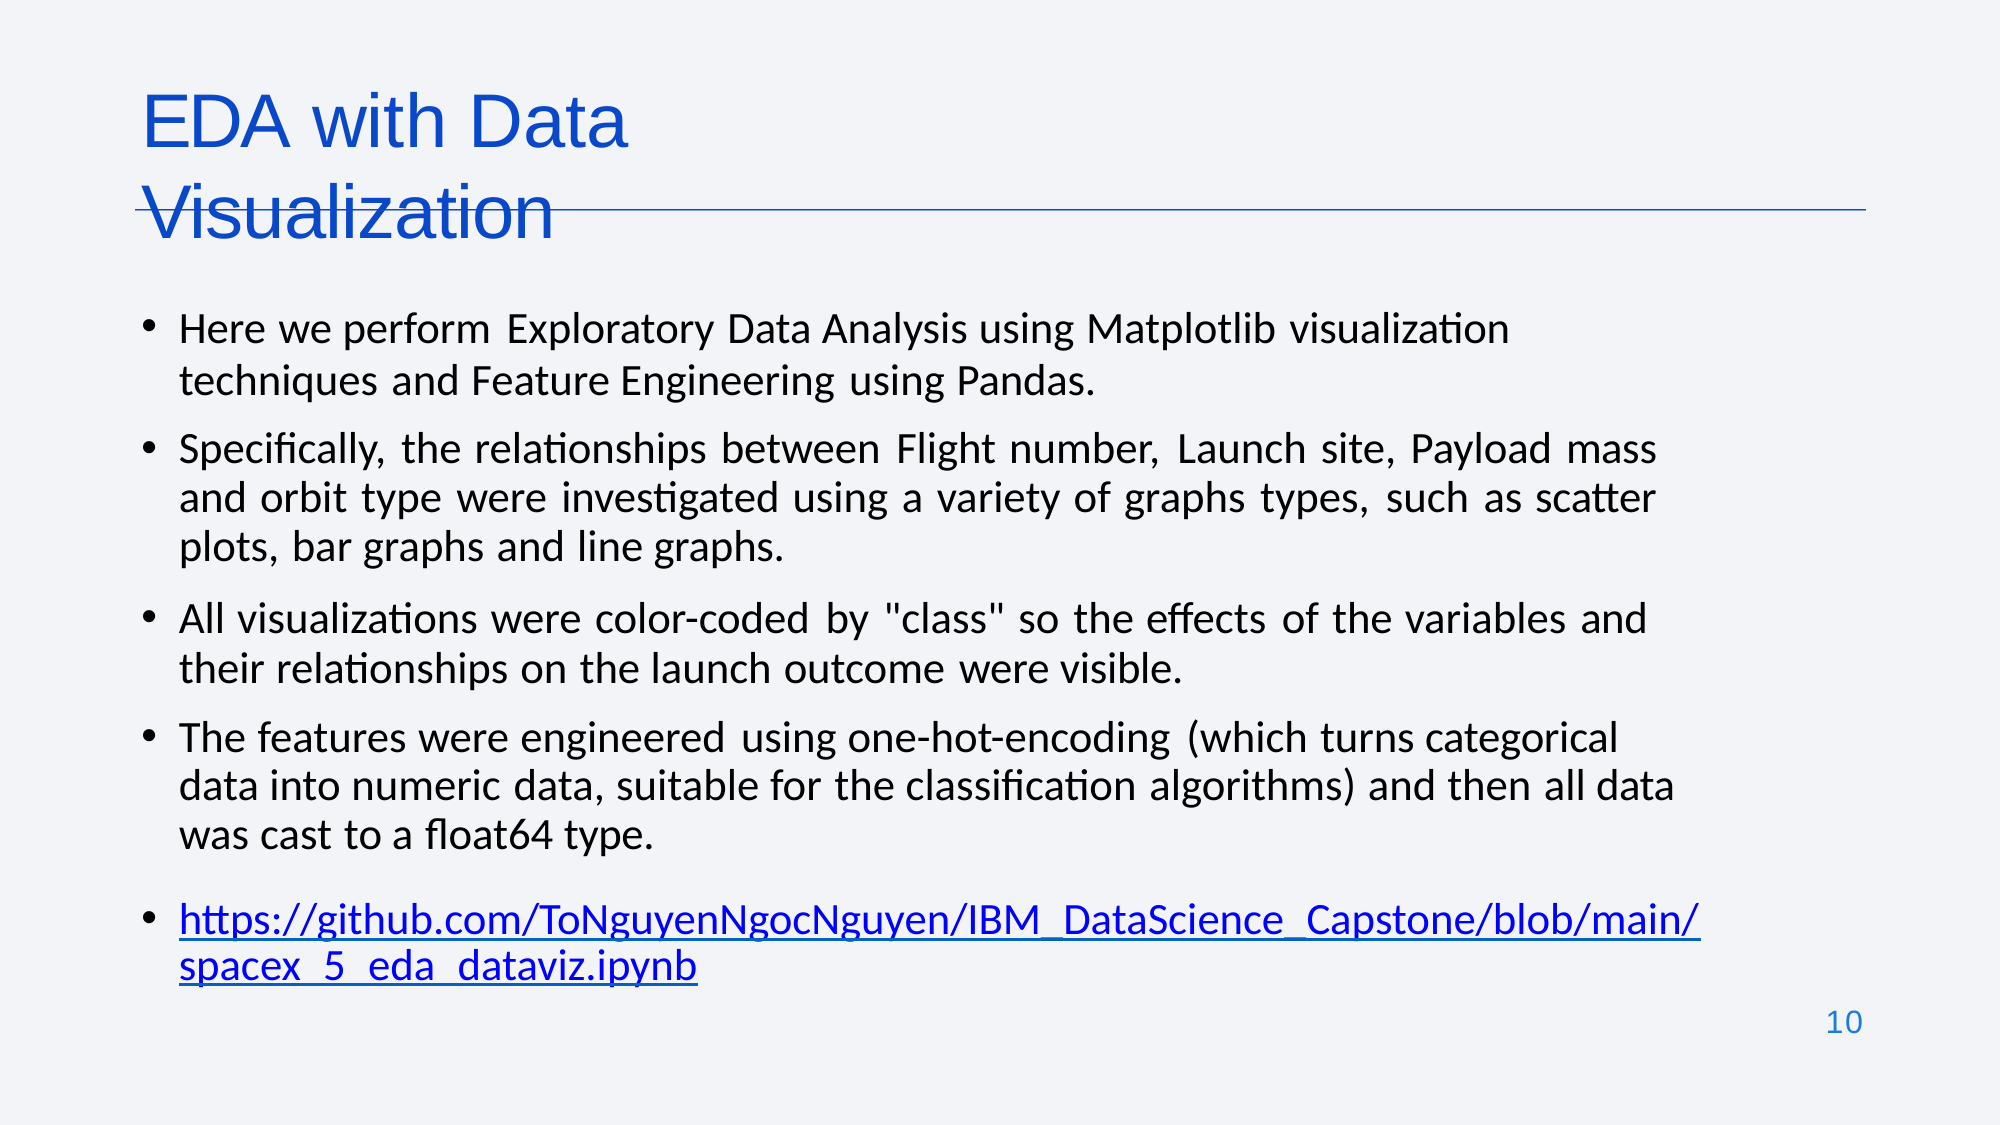

# EDA with Data Visualization
Here we perform Exploratory Data Analysis using Matplotlib visualization
techniques and Feature Engineering using Pandas.
Specifically, the relationships between Flight number, Launch site, Payload mass and orbit type were investigated using a variety of graphs types, such as scatter plots, bar graphs and line graphs.
All visualizations were color-coded by "class" so the effects of the variables and their relationships on the launch outcome were visible.
The features were engineered using one-hot-encoding (which turns categorical data into numeric data, suitable for the classification algorithms) and then all data was cast to a float64 type.
https://github.com/ToNguyenNgocNguyen/IBM_DataScience_Capstone/blob/main/spacex_5_eda_dataviz.ipynb
10